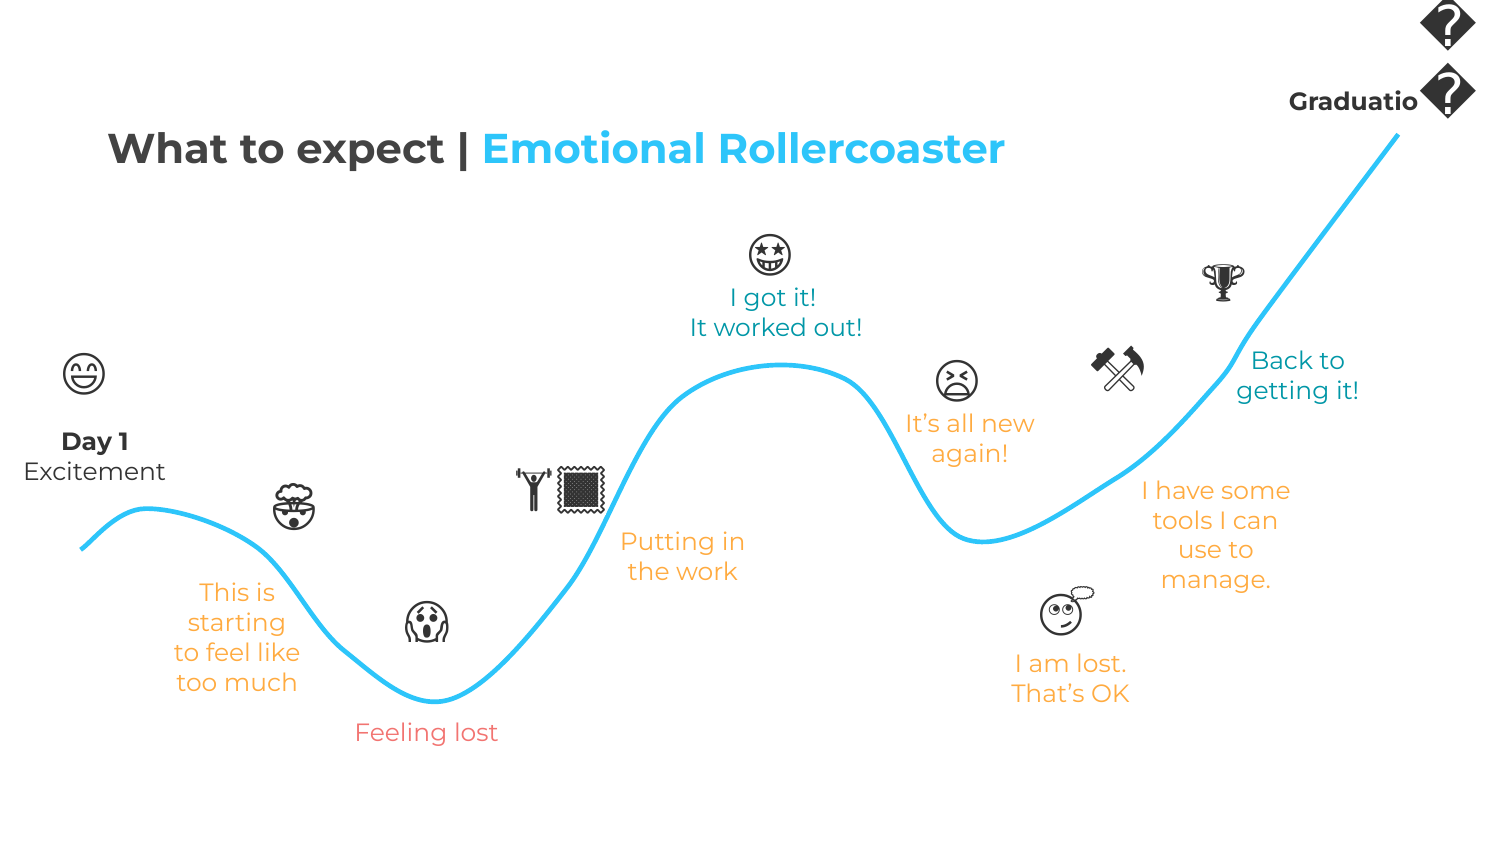

🚀
Graduation

What to expect | Emotional Rollercoaster

🤩
🏆
I got it!
It worked out!
😄
😫
Back to getting it!
⚒️
It’s all new again!
Day 1
Excitement
🤯
🏋🏿
I have some tools I can use to manage.
Putting in the work
This is starting to feel like too much
🤔
😱
I am lost. That’s OK
Feeling lost